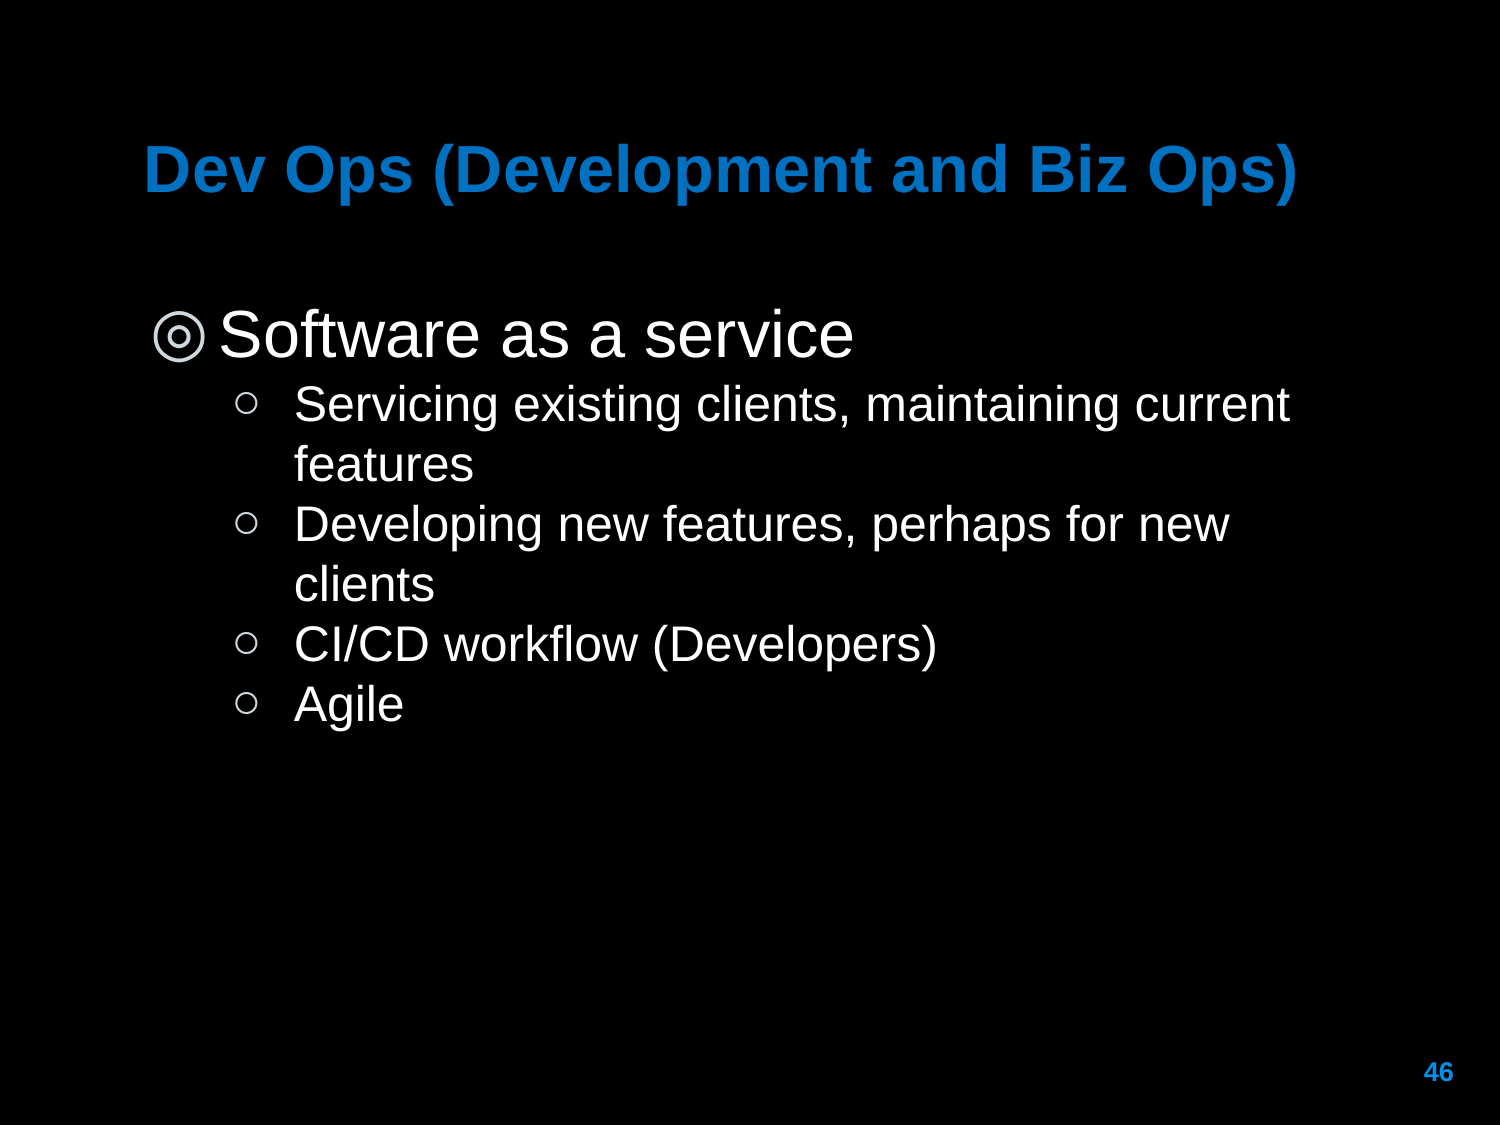

# Dev Ops (Development and Biz Ops)
Software as a service
Servicing existing clients, maintaining current features
Developing new features, perhaps for new clients
CI/CD workflow (Developers)
Agile

46